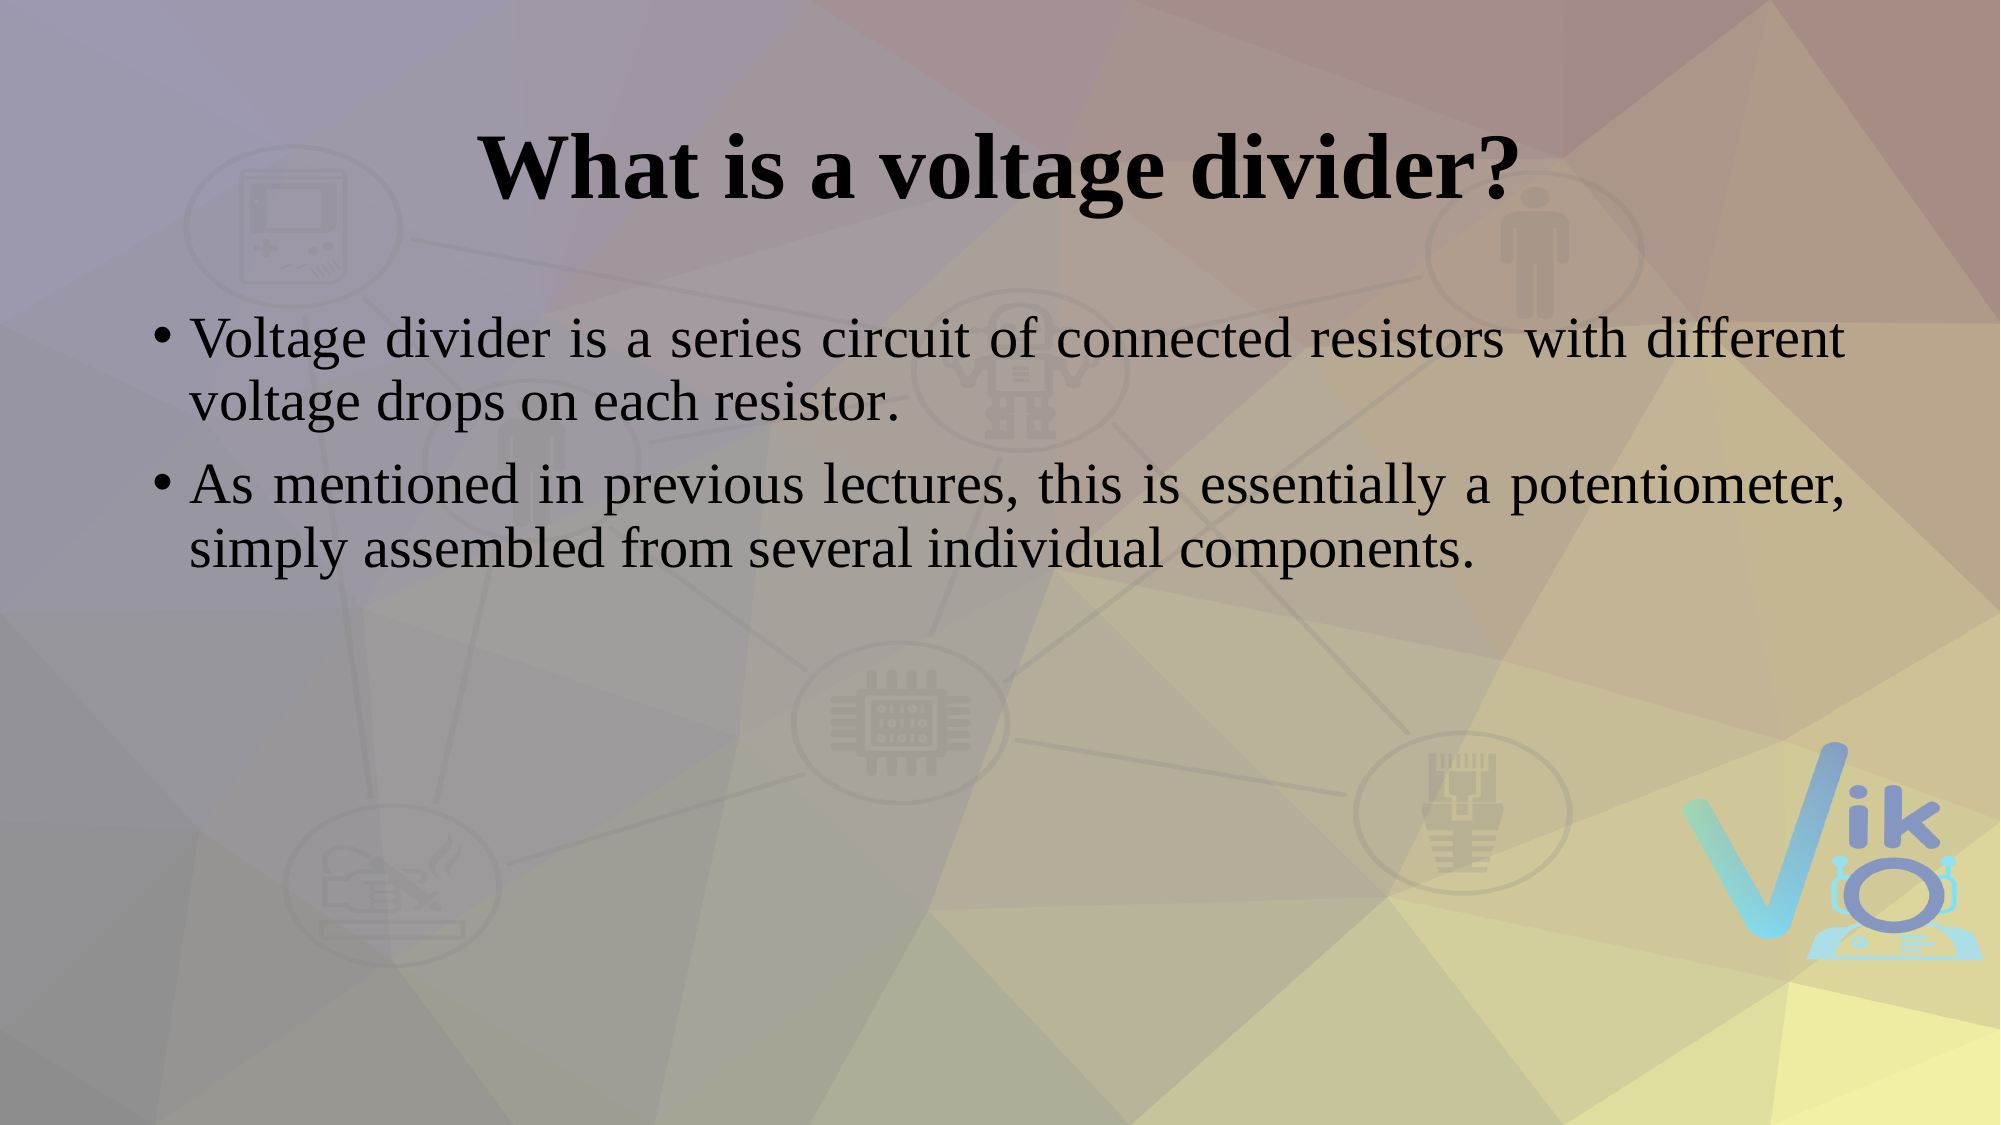

# What is a voltage divider?
Voltage divider is a series circuit of connected resistors with different voltage drops on each resistor.
As mentioned in previous lectures, this is essentially a potentiometer, simply assembled from several individual components.